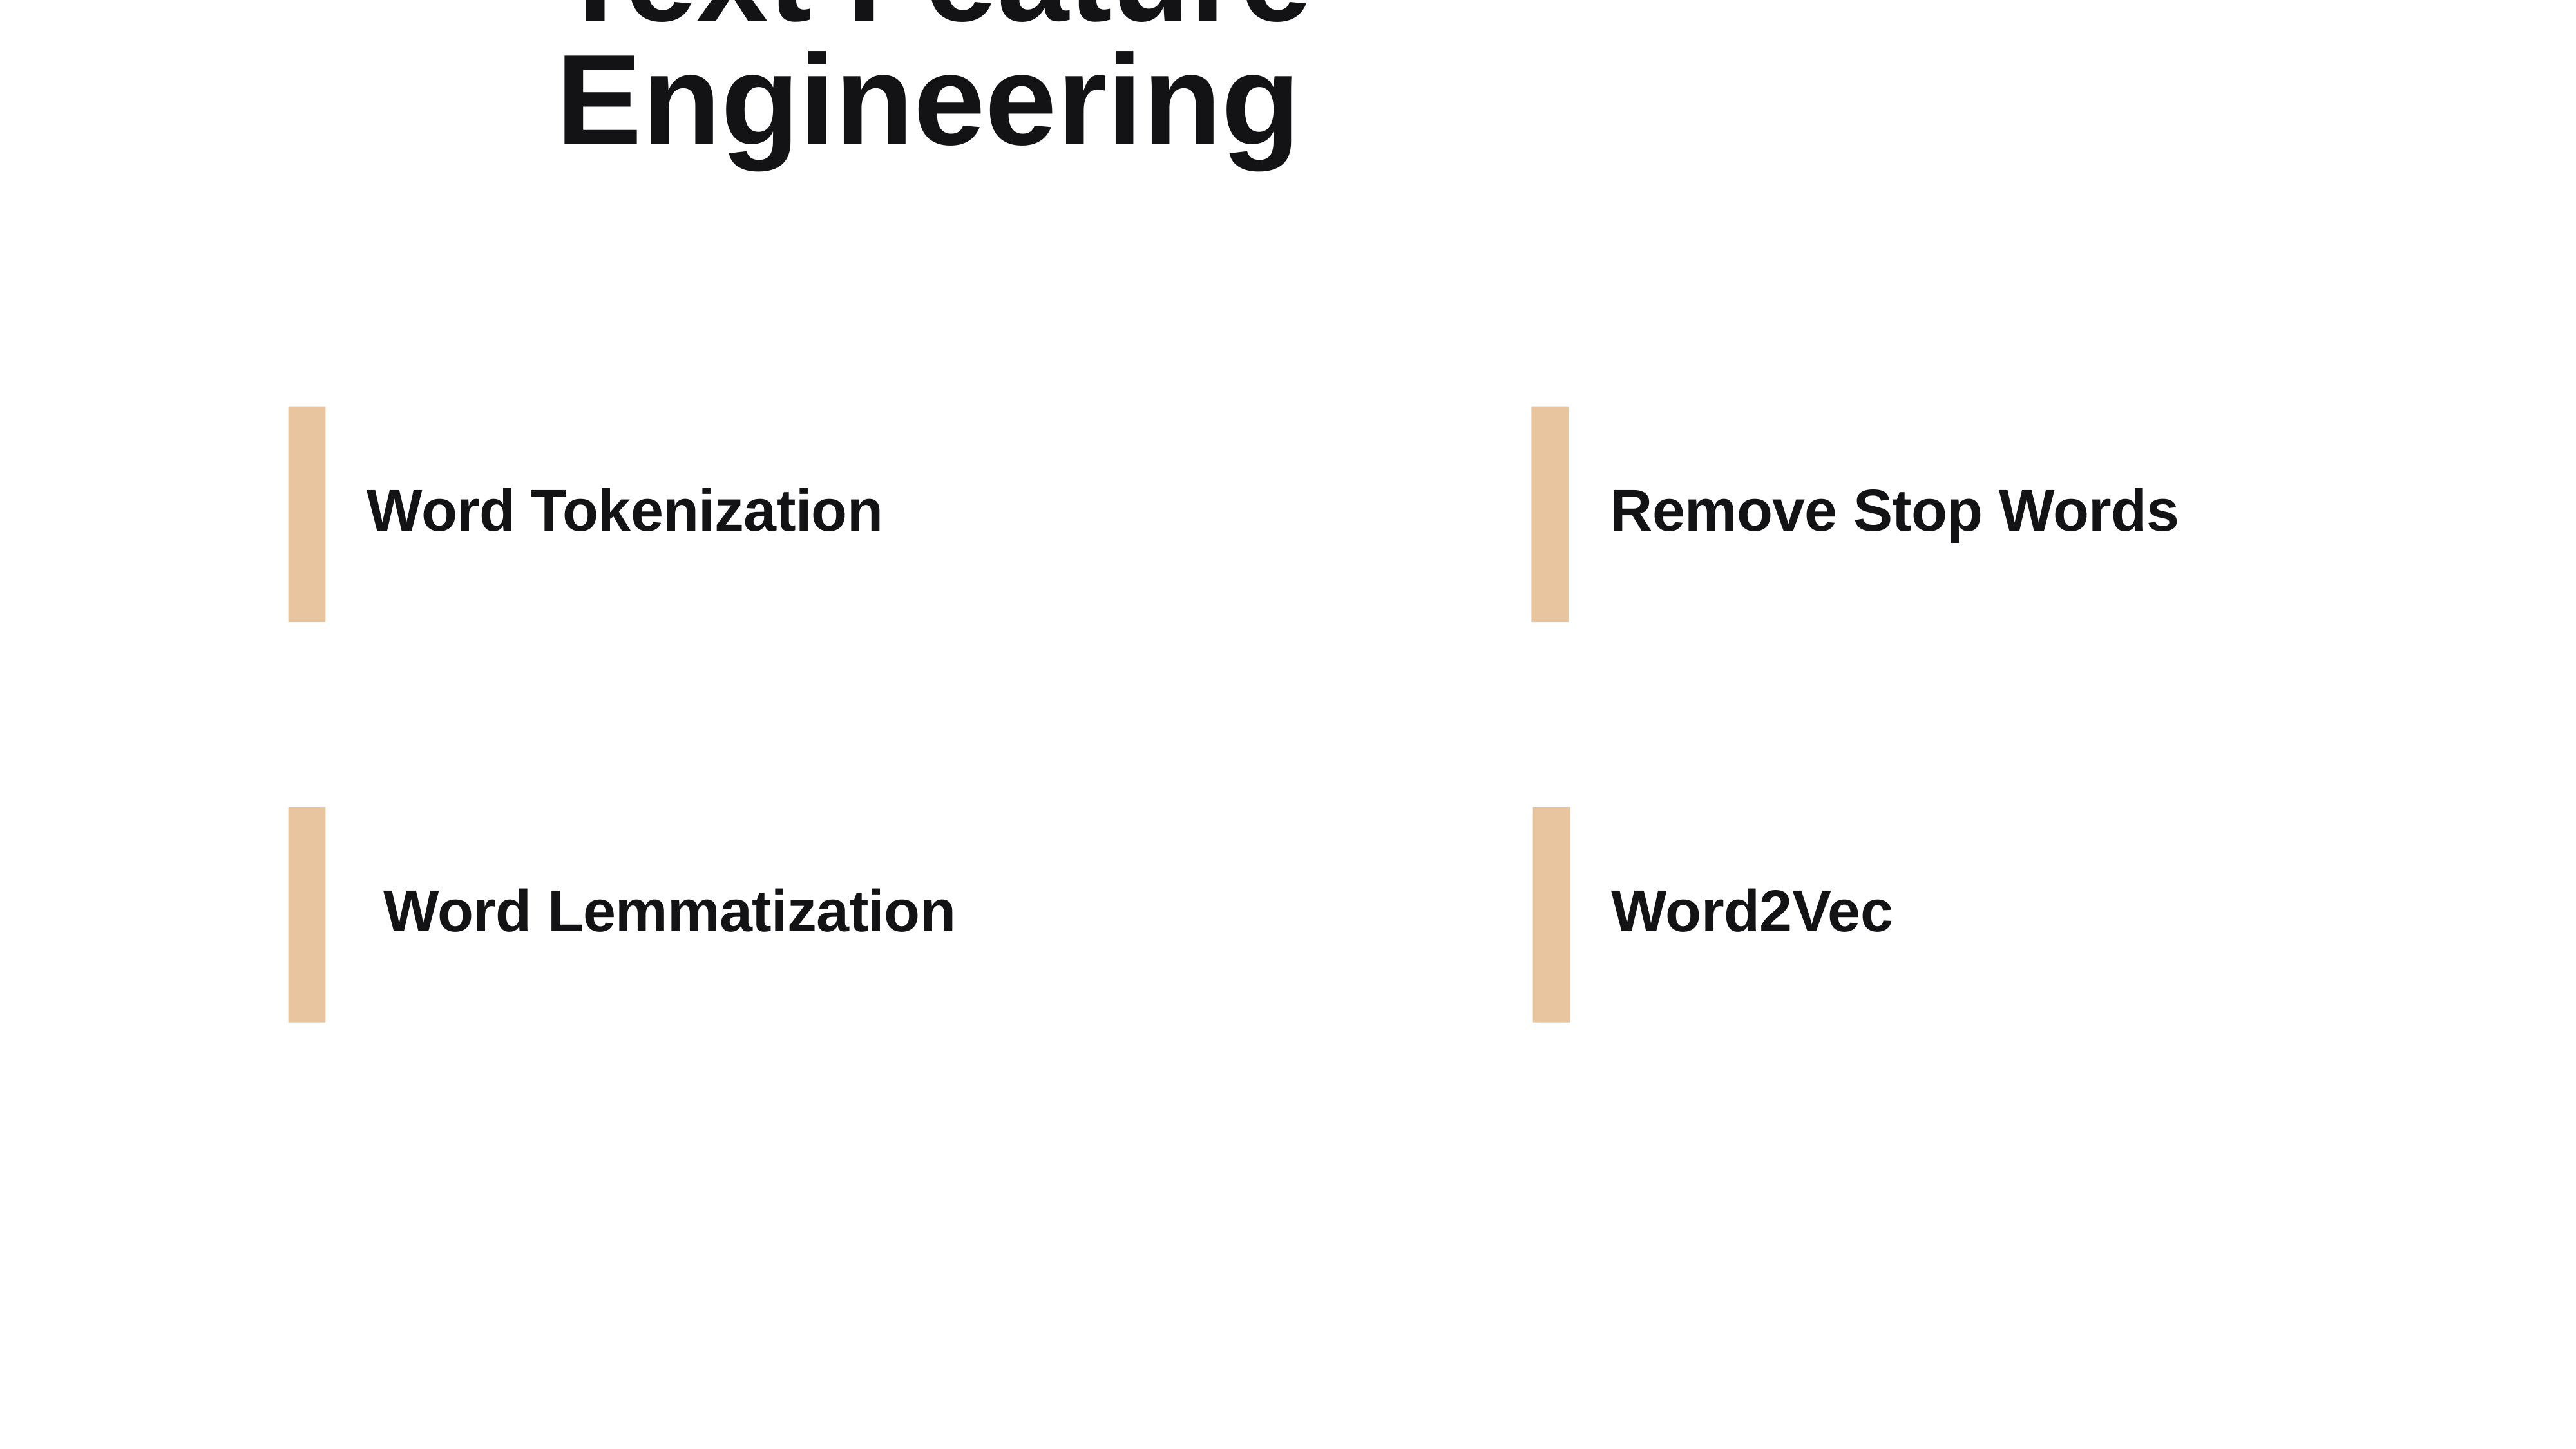

Text Feature Engineering

Word Tokenization
Remove Stop Words

 Word Lemmatization
Word2Vec